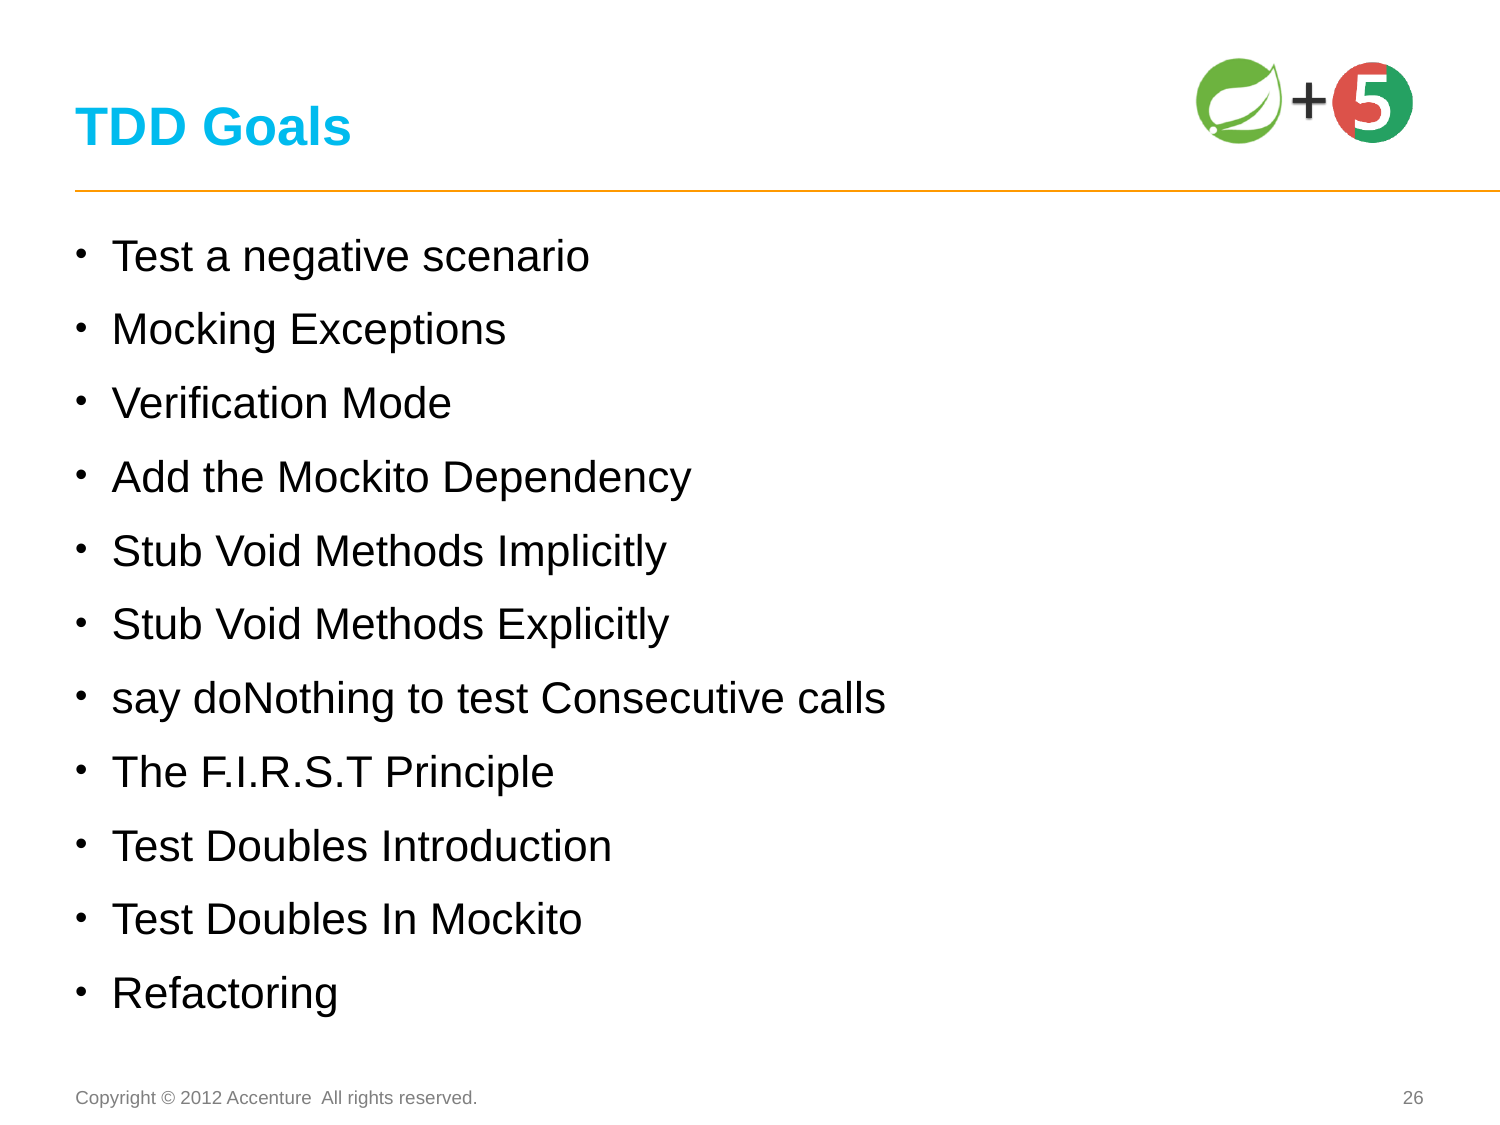

# TDD Goals
Test a negative scenario
Mocking Exceptions
Verification Mode
Add the Mockito Dependency
Stub Void Methods Implicitly
Stub Void Methods Explicitly
say doNothing to test Consecutive calls
The F.I.R.S.T Principle
Test Doubles Introduction
Test Doubles In Mockito
Refactoring